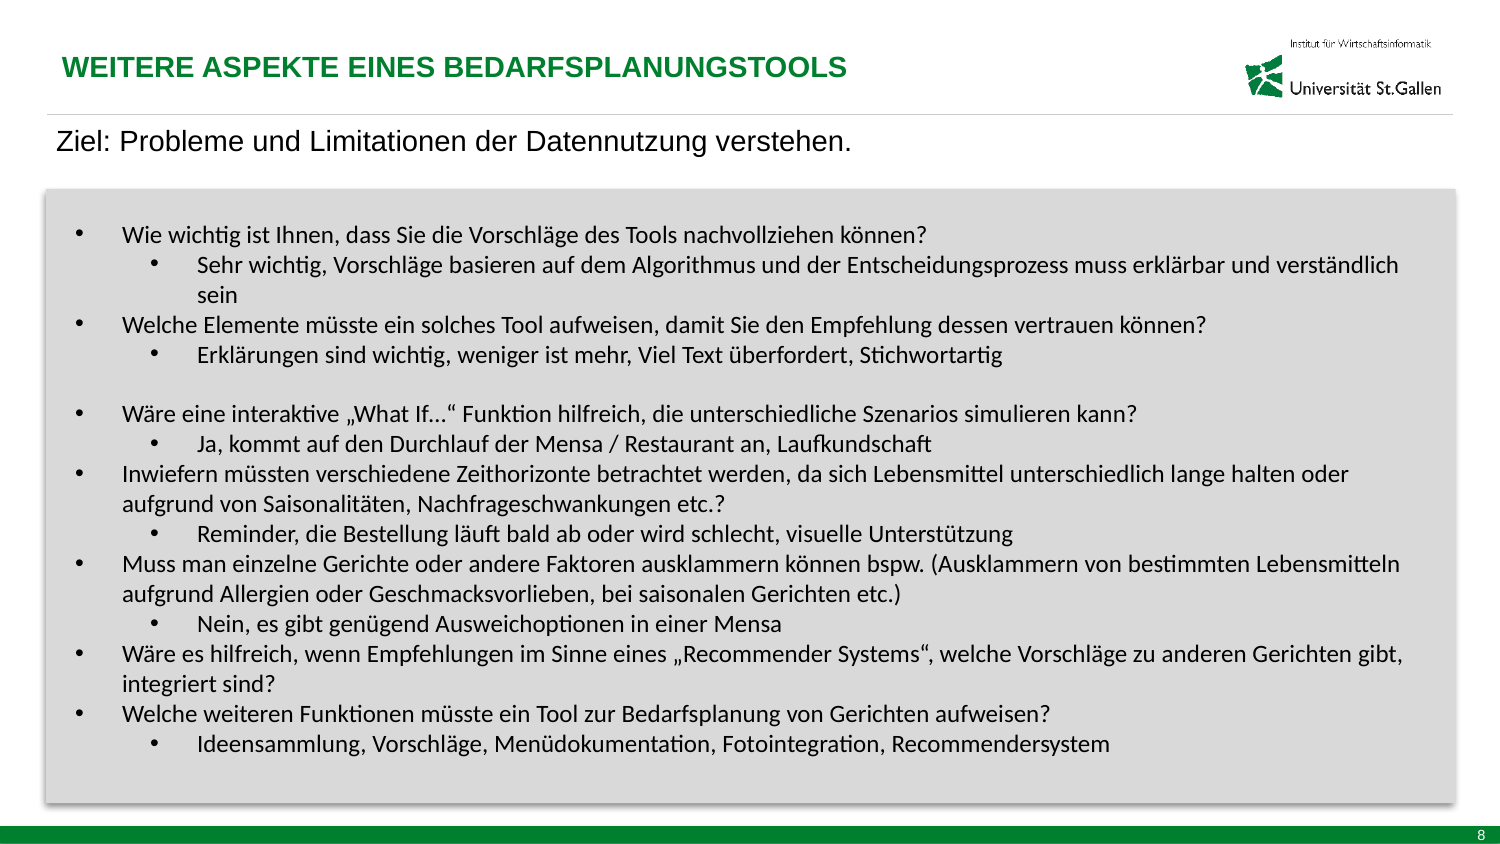

WEITERE ASPEKTE EINES BEDARFSPLANUNGSTOOLS

Ziel: Probleme und Limitationen der Datennutzung verstehen.
Wie wichtig ist Ihnen, dass Sie die Vorschläge des Tools nachvollziehen können?
Sehr wichtig, Vorschläge basieren auf dem Algorithmus und der Entscheidungsprozess muss erklärbar und verständlich sein
Welche Elemente müsste ein solches Tool aufweisen, damit Sie den Empfehlung dessen vertrauen können?
Erklärungen sind wichtig, weniger ist mehr, Viel Text überfordert, Stichwortartig

Wäre eine interaktive „What If…“ Funktion hilfreich, die unterschiedliche Szenarios simulieren kann?
Ja, kommt auf den Durchlauf der Mensa / Restaurant an, Laufkundschaft
Inwiefern müssten verschiedene Zeithorizonte betrachtet werden, da sich Lebensmittel unterschiedlich lange halten oder aufgrund von Saisonalitäten, Nachfrageschwankungen etc.?
Reminder, die Bestellung läuft bald ab oder wird schlecht, visuelle Unterstützung
Muss man einzelne Gerichte oder andere Faktoren ausklammern können bspw. (Ausklammern von bestimmten Lebensmitteln aufgrund Allergien oder Geschmacksvorlieben, bei saisonalen Gerichten etc.)
Nein, es gibt genügend Ausweichoptionen in einer Mensa
Wäre es hilfreich, wenn Empfehlungen im Sinne eines „Recommender Systems“, welche Vorschläge zu anderen Gerichten gibt, integriert sind?
Welche weiteren Funktionen müsste ein Tool zur Bedarfsplanung von Gerichten aufweisen?
Ideensammlung, Vorschläge, Menüdokumentation, Fotointegration, Recommendersystem